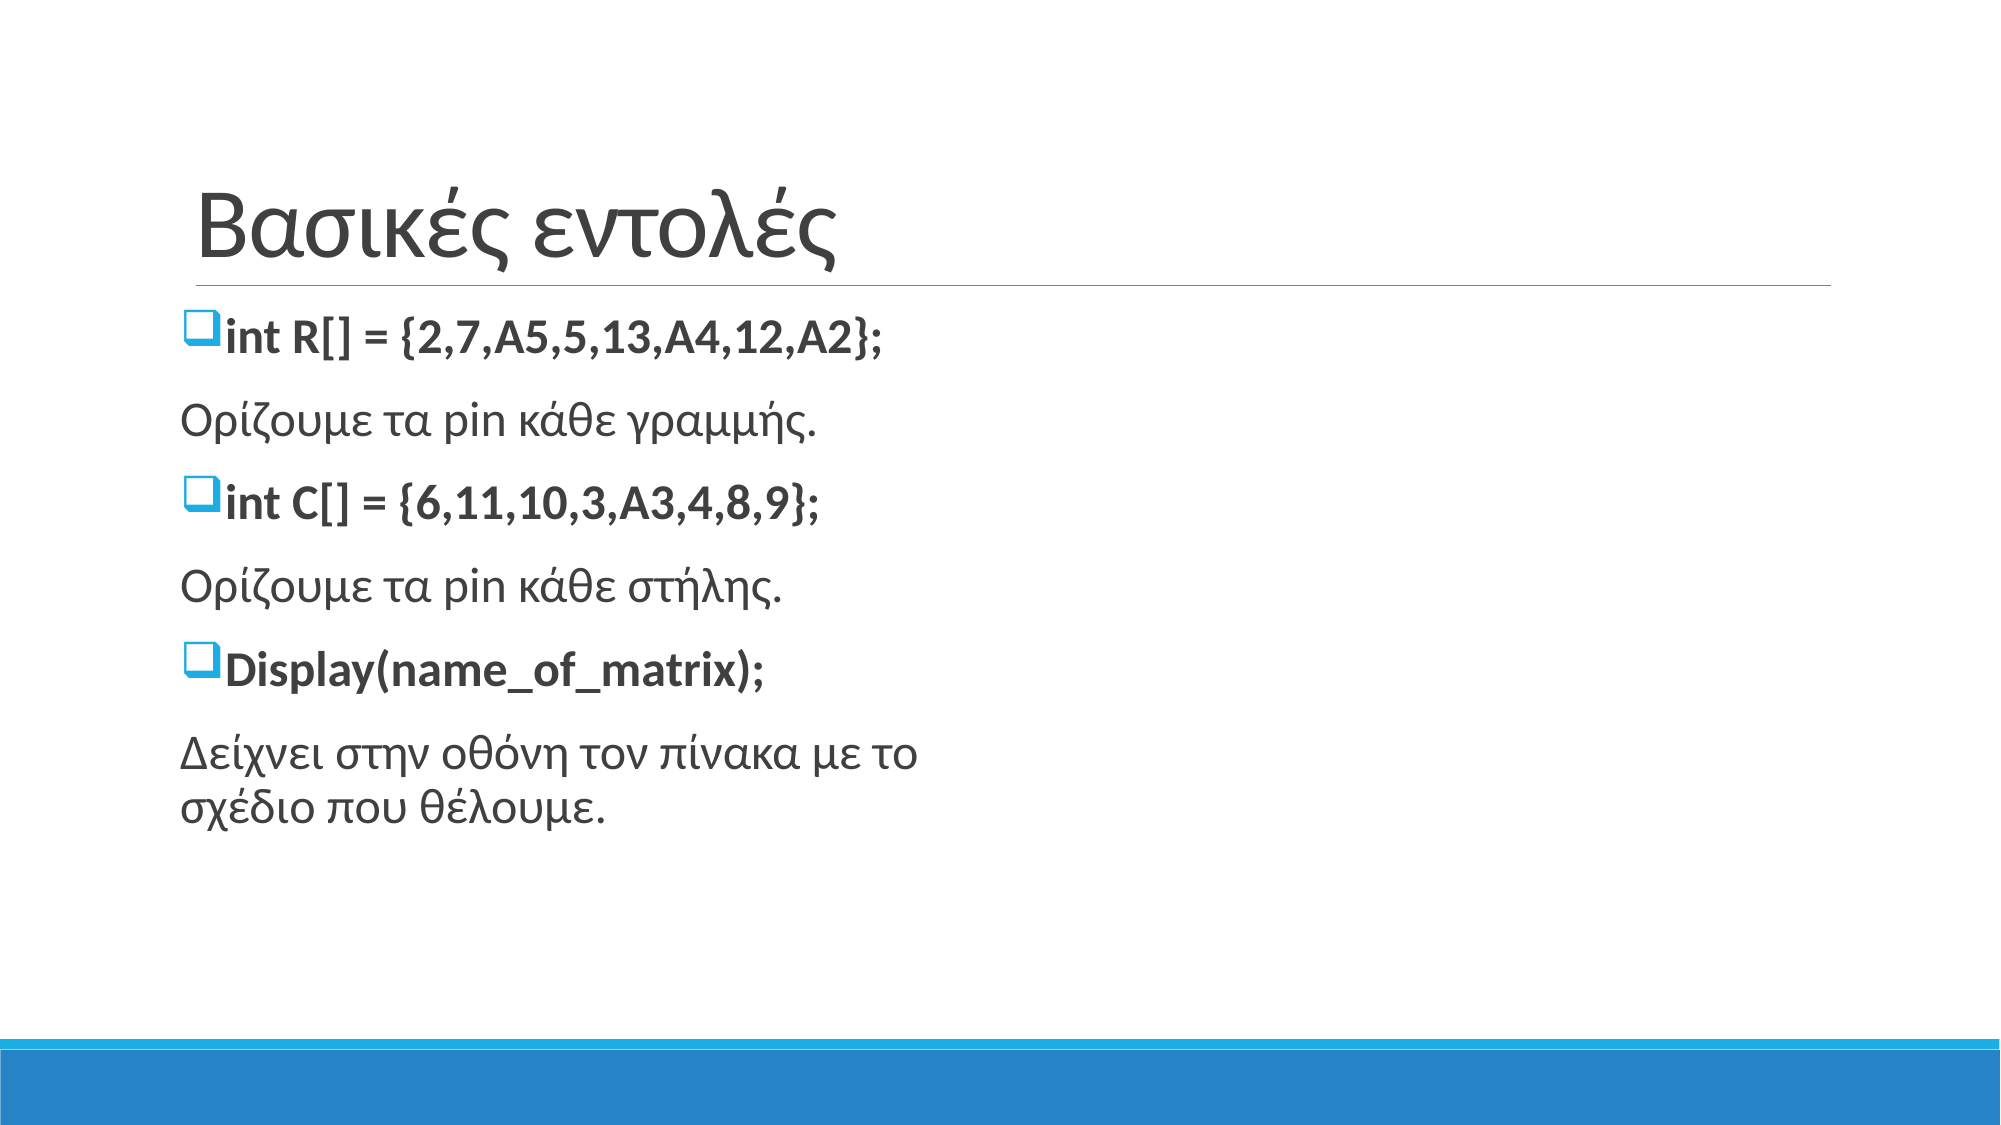

# Βασικές εντολές
int R[] = {2,7,A5,5,13,A4,12,A2};
Ορίζουμε τα pin κάθε γραμμής.
int C[] = {6,11,10,3,A3,4,8,9};
Ορίζουμε τα pin κάθε στήλης.
Display(name_of_matrix);
Δείχνει στην οθόνη τον πίνακα με το σχέδιο που θέλουμε.